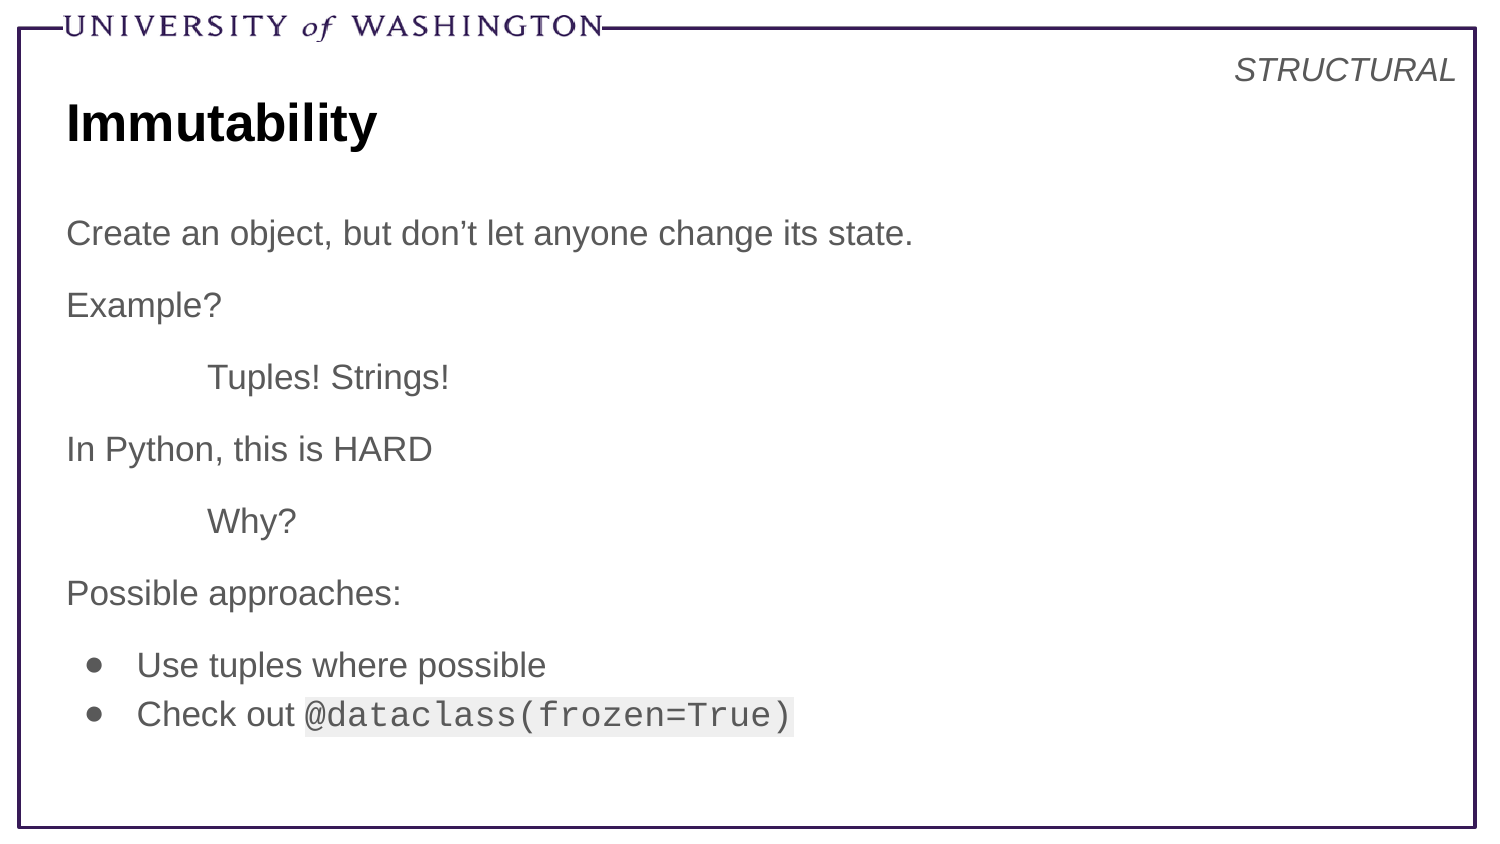

STRUCTURAL
# Immutability
Create an object, but don’t let anyone change its state.
Example?
	Tuples! Strings!
In Python, this is HARD
	Why?
Possible approaches:
Use tuples where possible
Check out @dataclass(frozen=True)